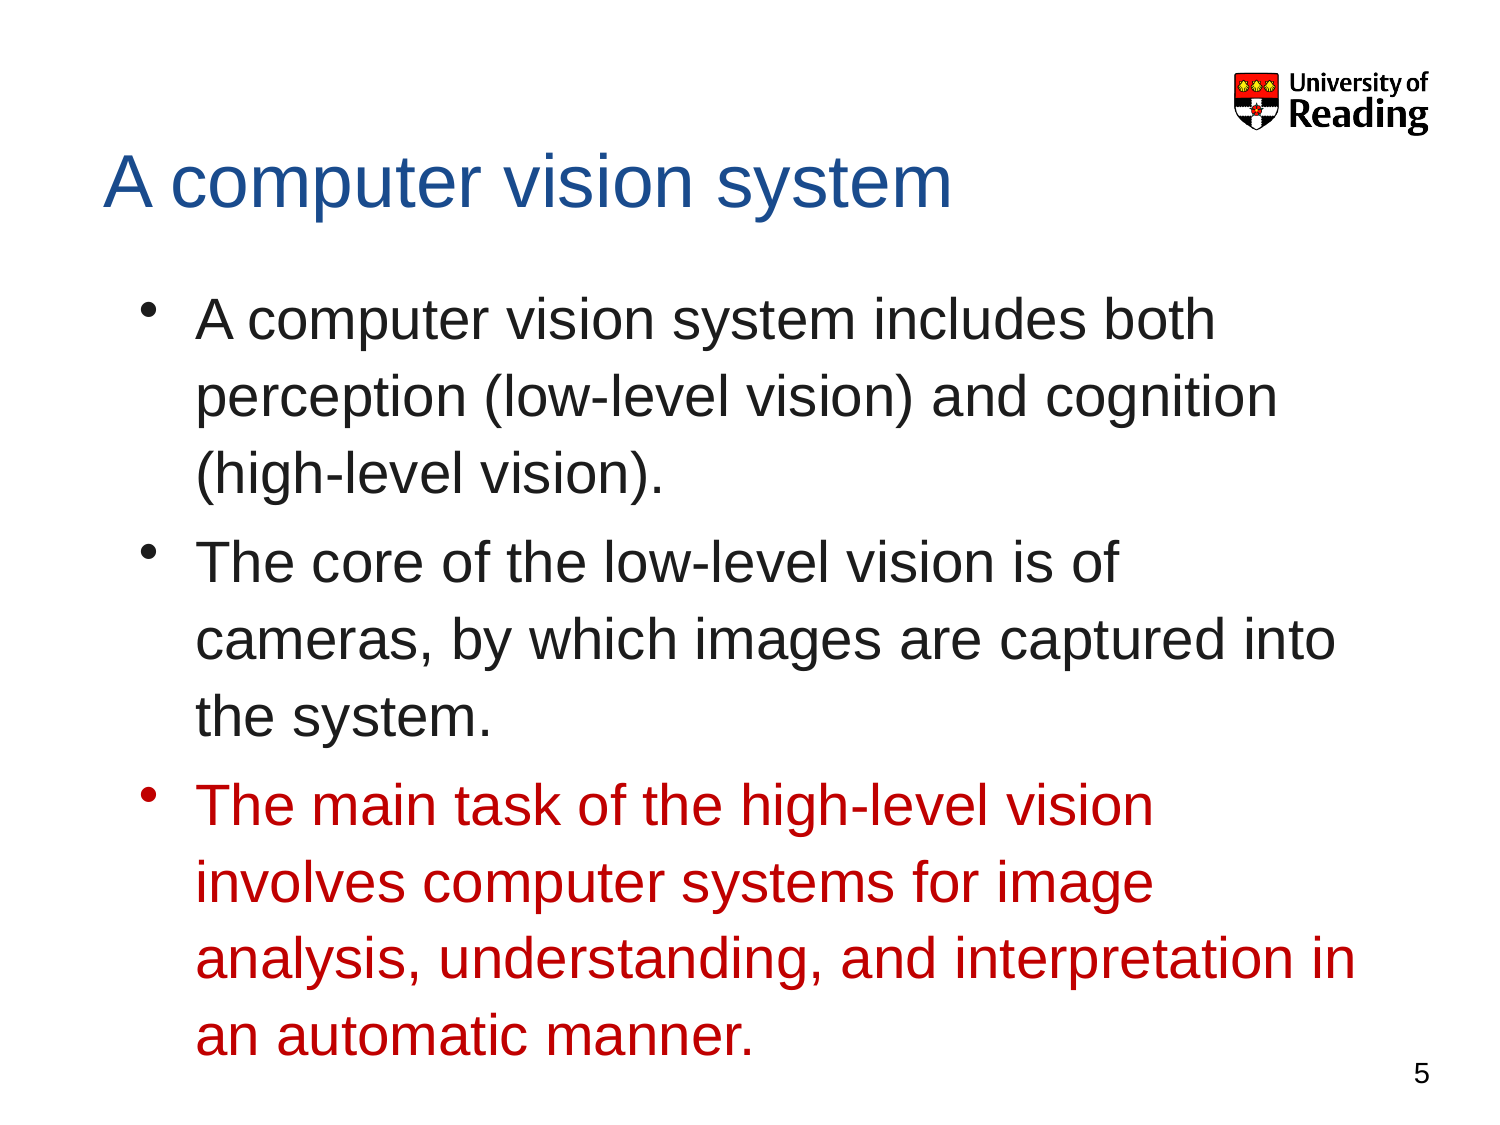

# A computer vision system
A computer vision system includes both perception (low-level vision) and cognition (high-level vision).
The core of the low-level vision is of cameras, by which images are captured into the system.
The main task of the high-level vision involves computer systems for image analysis, understanding, and interpretation in an automatic manner.

5